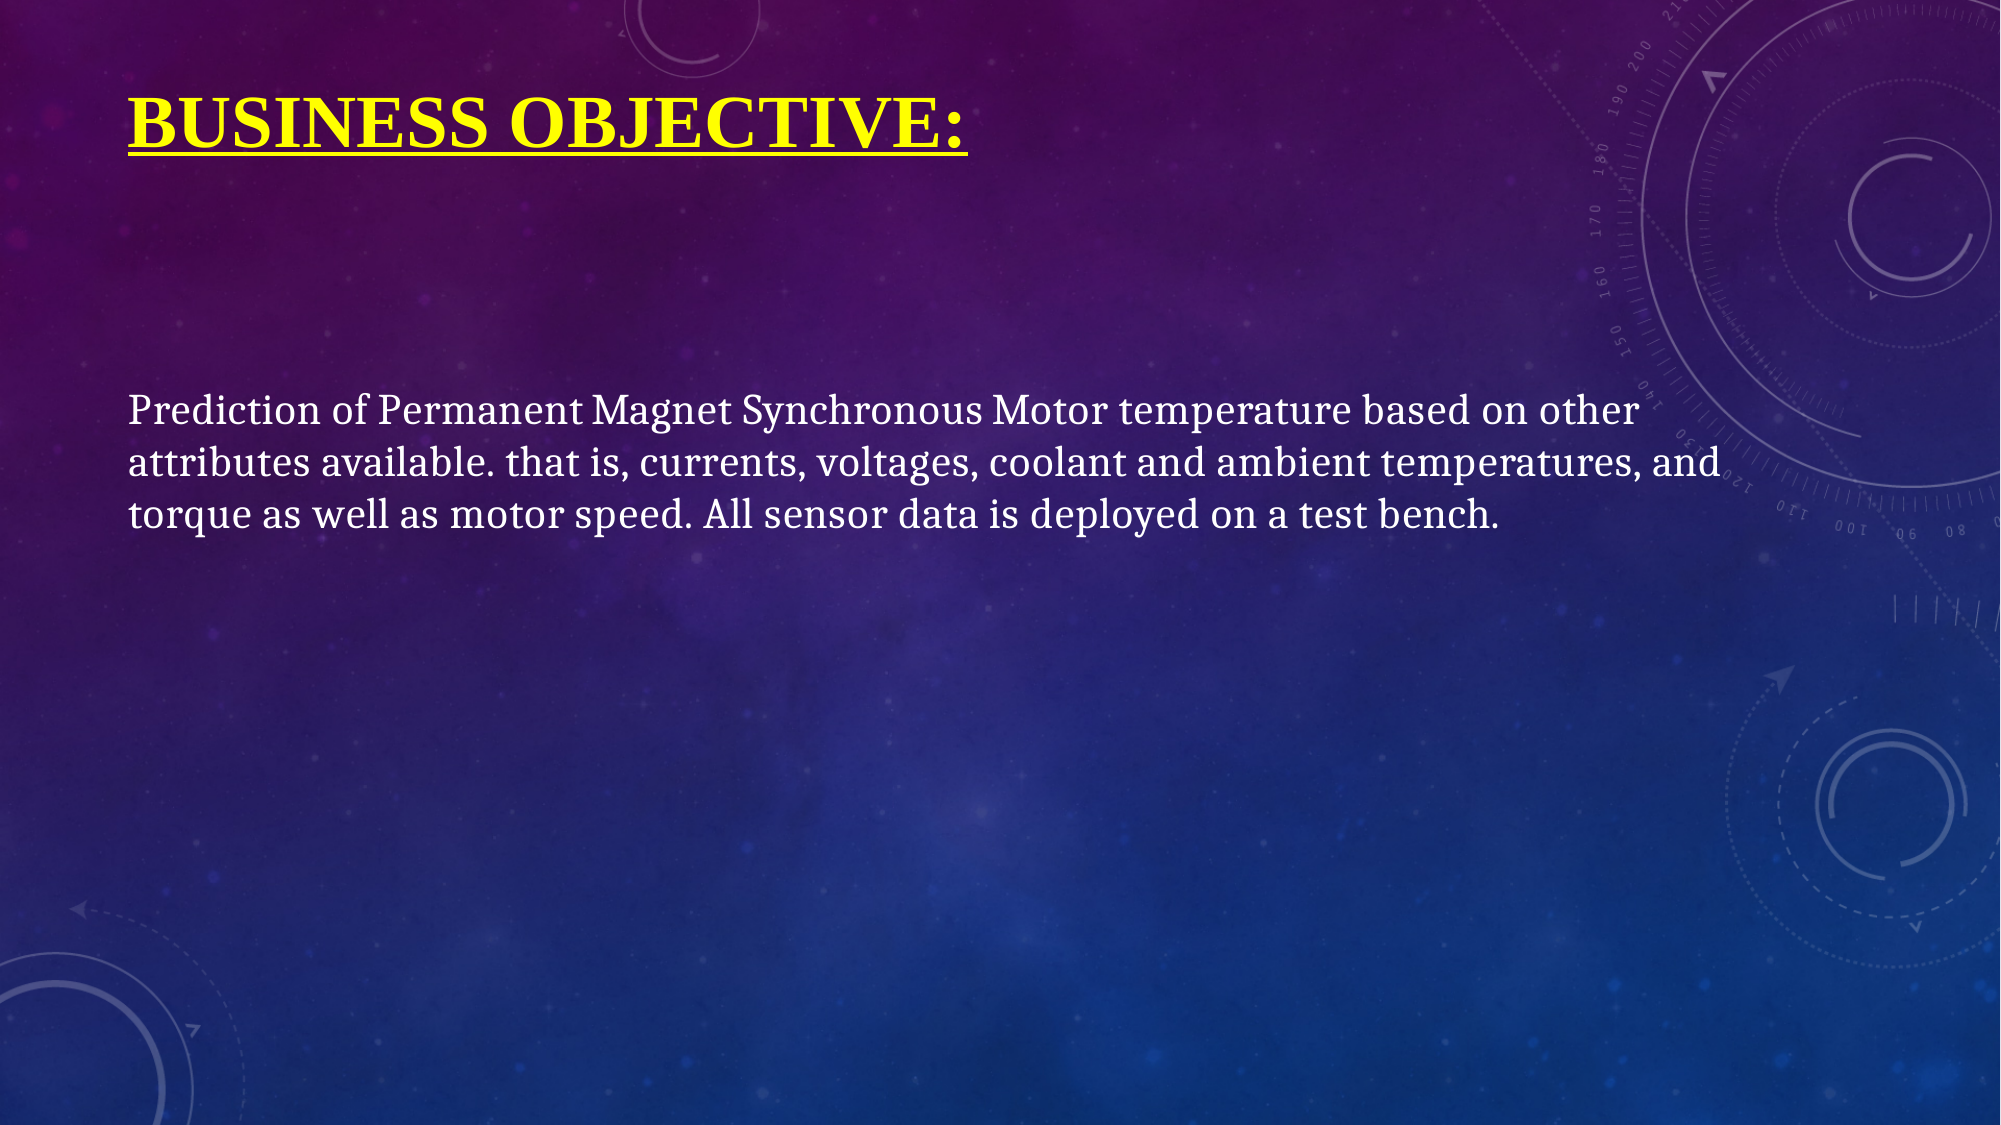

# Business Objective:
Prediction of Permanent Magnet Synchronous Motor temperature based on other attributes available. that is, currents, voltages, coolant and ambient temperatures, and torque as well as motor speed. All sensor data is deployed on a test bench.